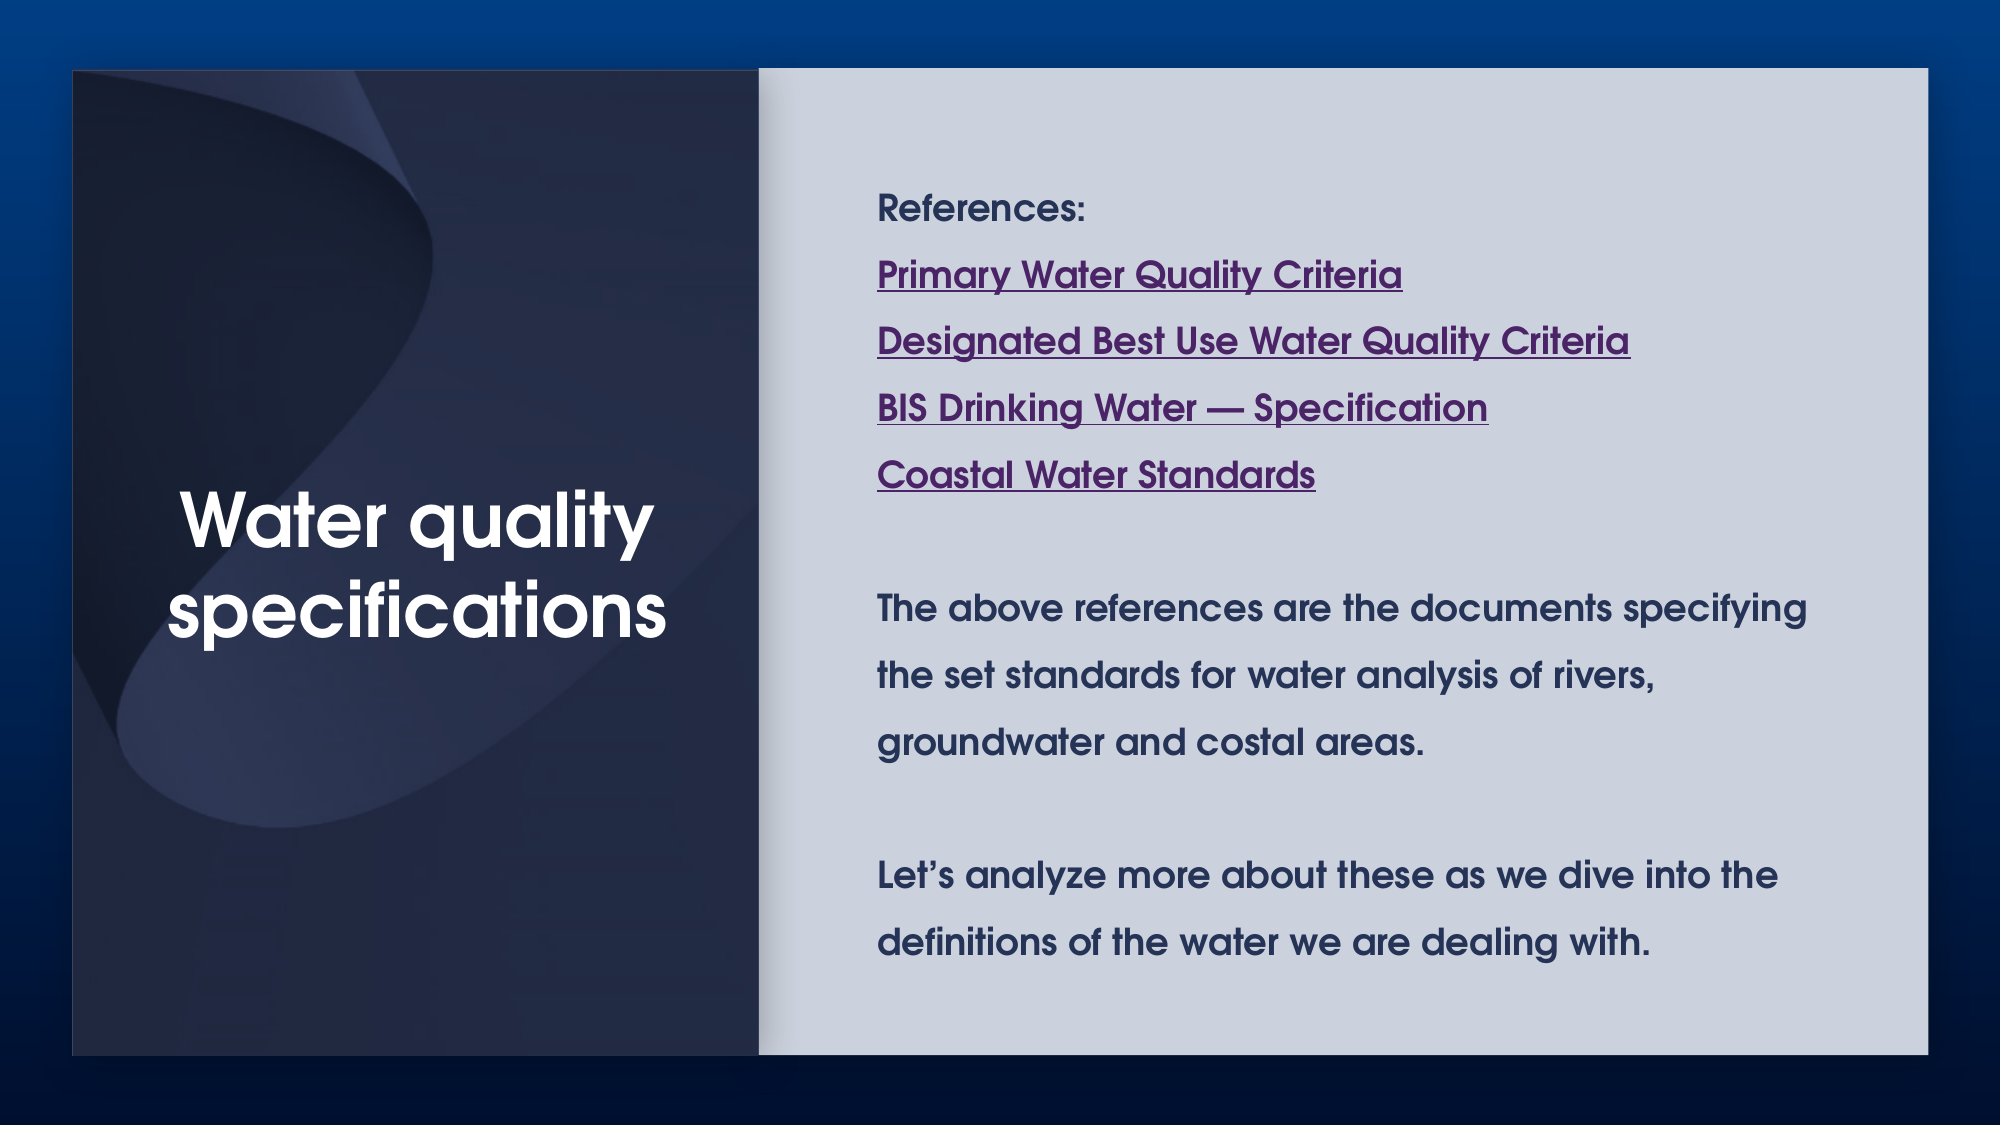

# Water quality specifications
References:
Primary Water Quality Criteria
Designated Best Use Water Quality Criteria
BIS Drinking Water — Specification
Coastal Water Standards

The above references are the documents specifying the set standards for water analysis of rivers, groundwater and costal areas.

Let’s analyze more about these as we dive into the definitions of the water we are dealing with.